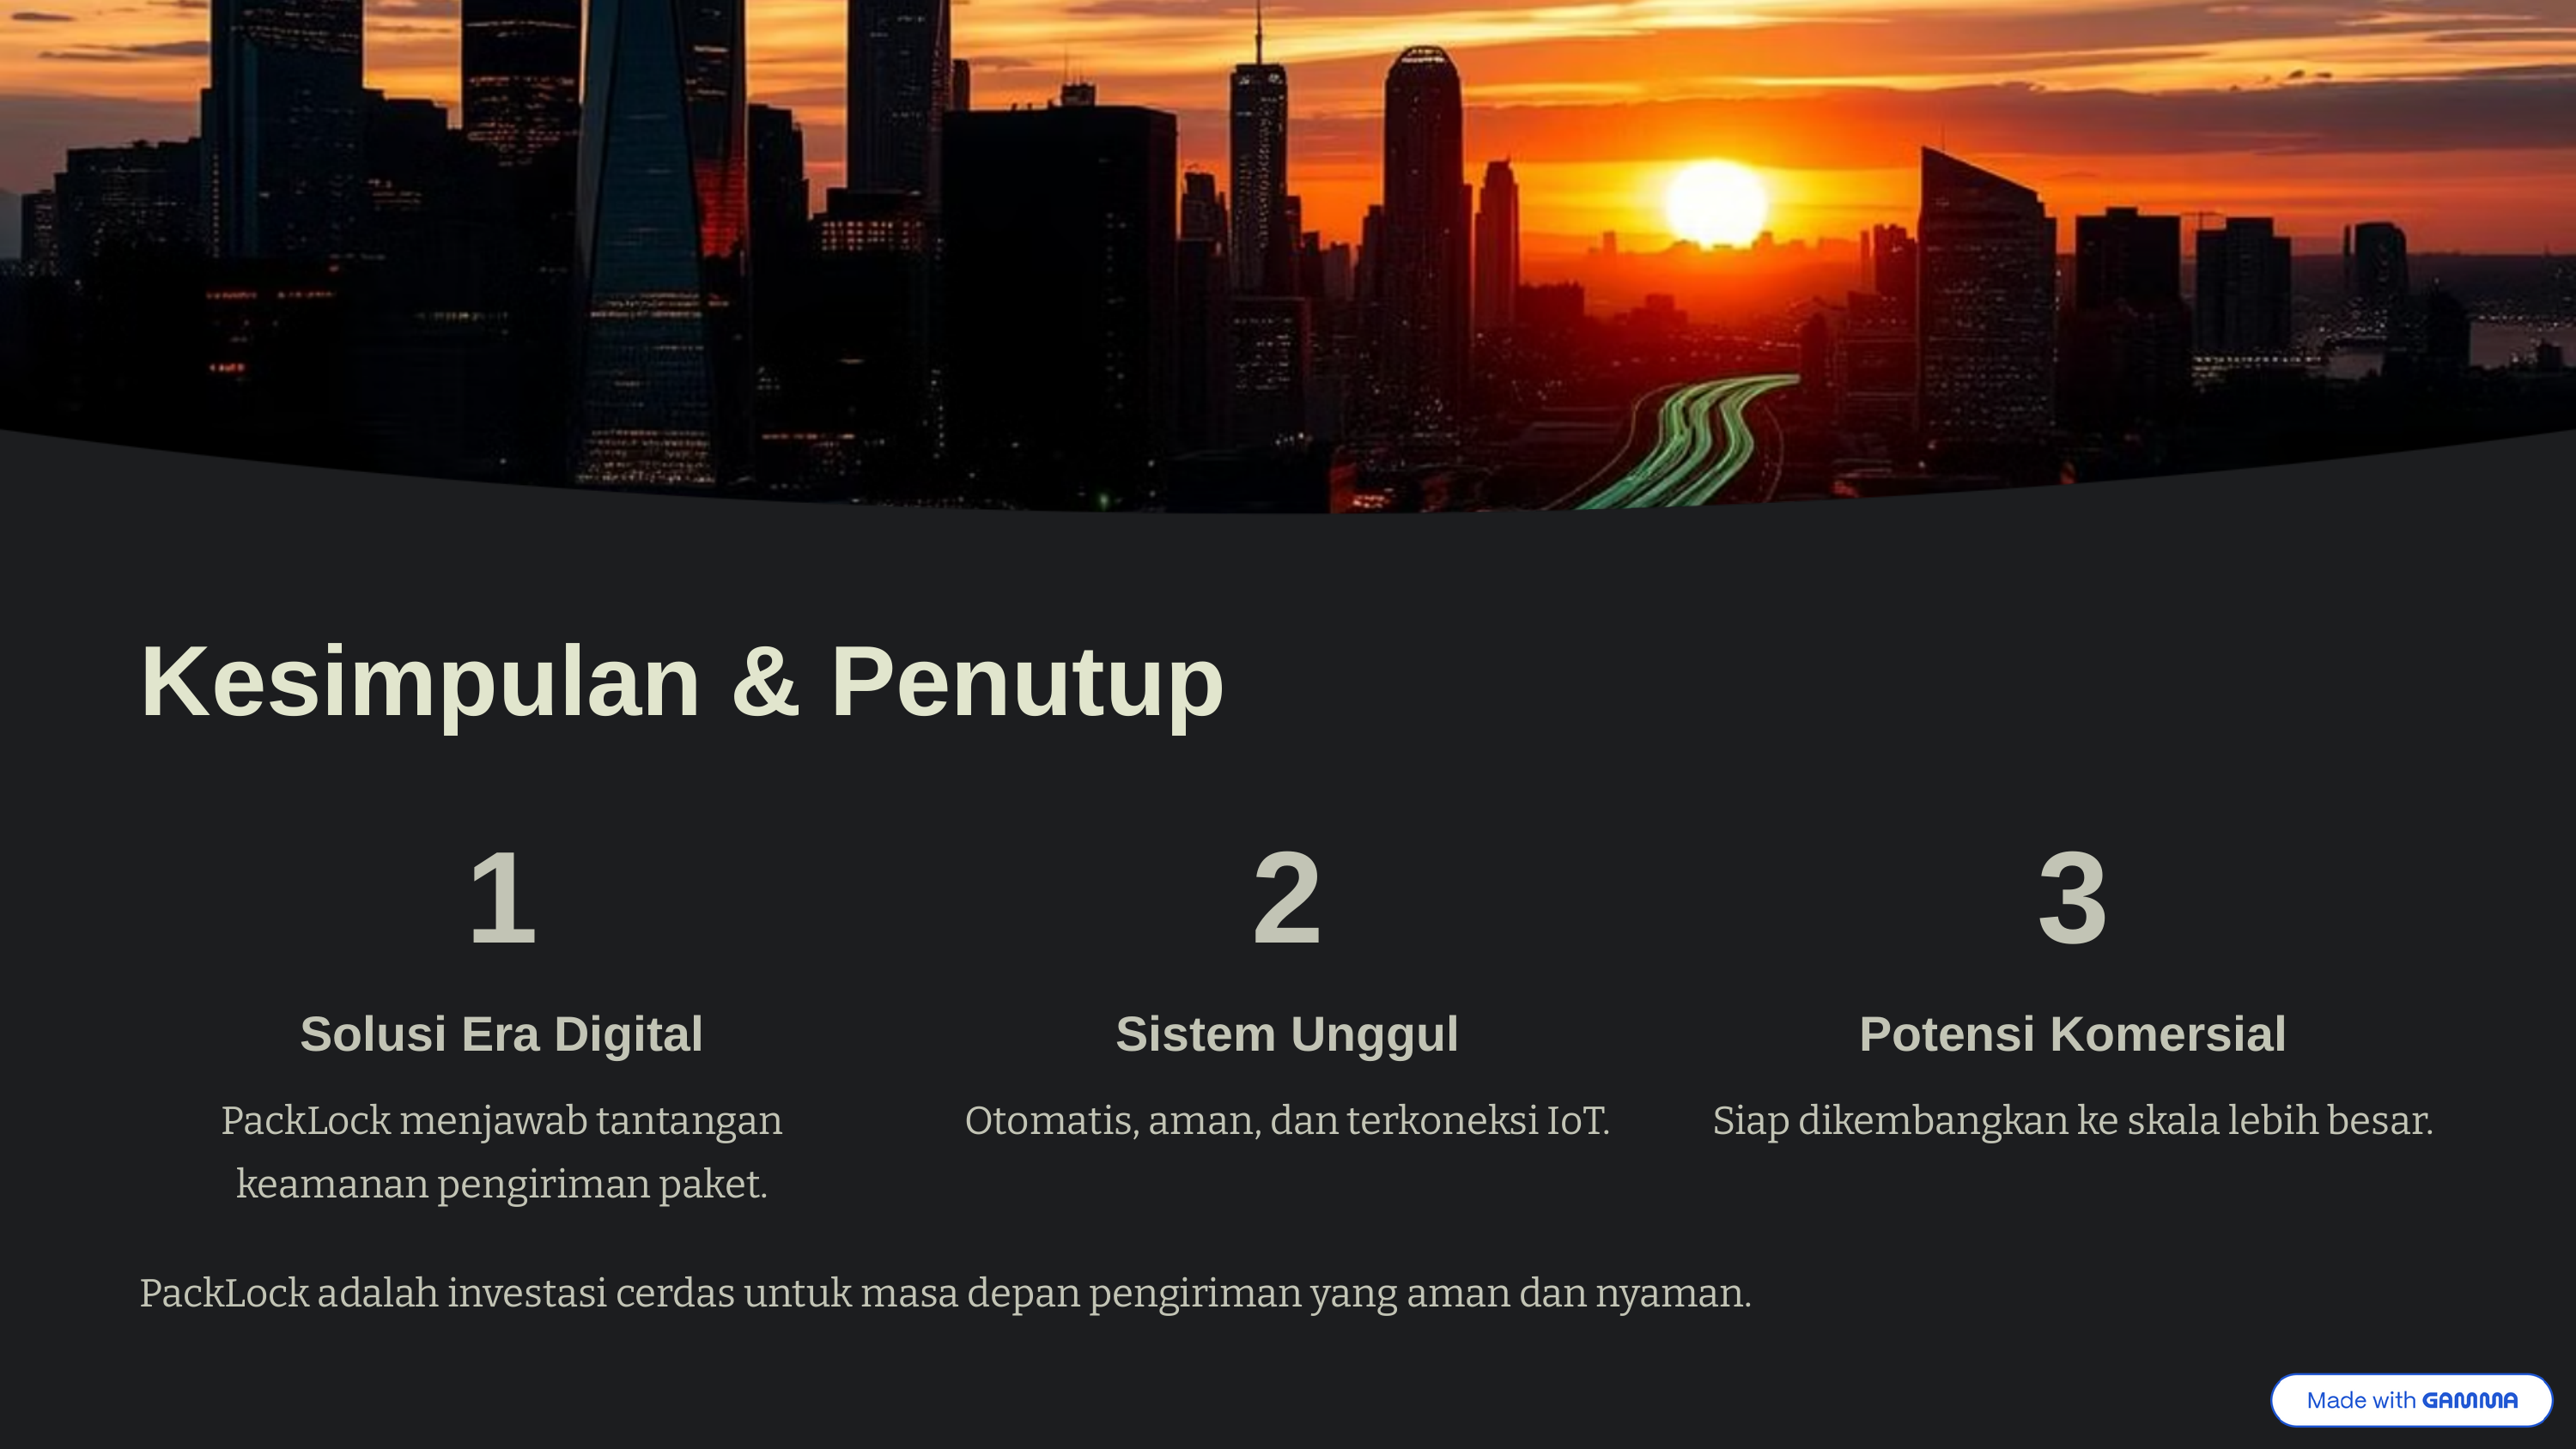

Kesimpulan & Penutup
1
2
3
Solusi Era Digital
Sistem Unggul
Potensi Komersial
PackLock menjawab tantangan keamanan pengiriman paket.
Otomatis, aman, dan terkoneksi IoT.
Siap dikembangkan ke skala lebih besar.
PackLock adalah investasi cerdas untuk masa depan pengiriman yang aman dan nyaman.